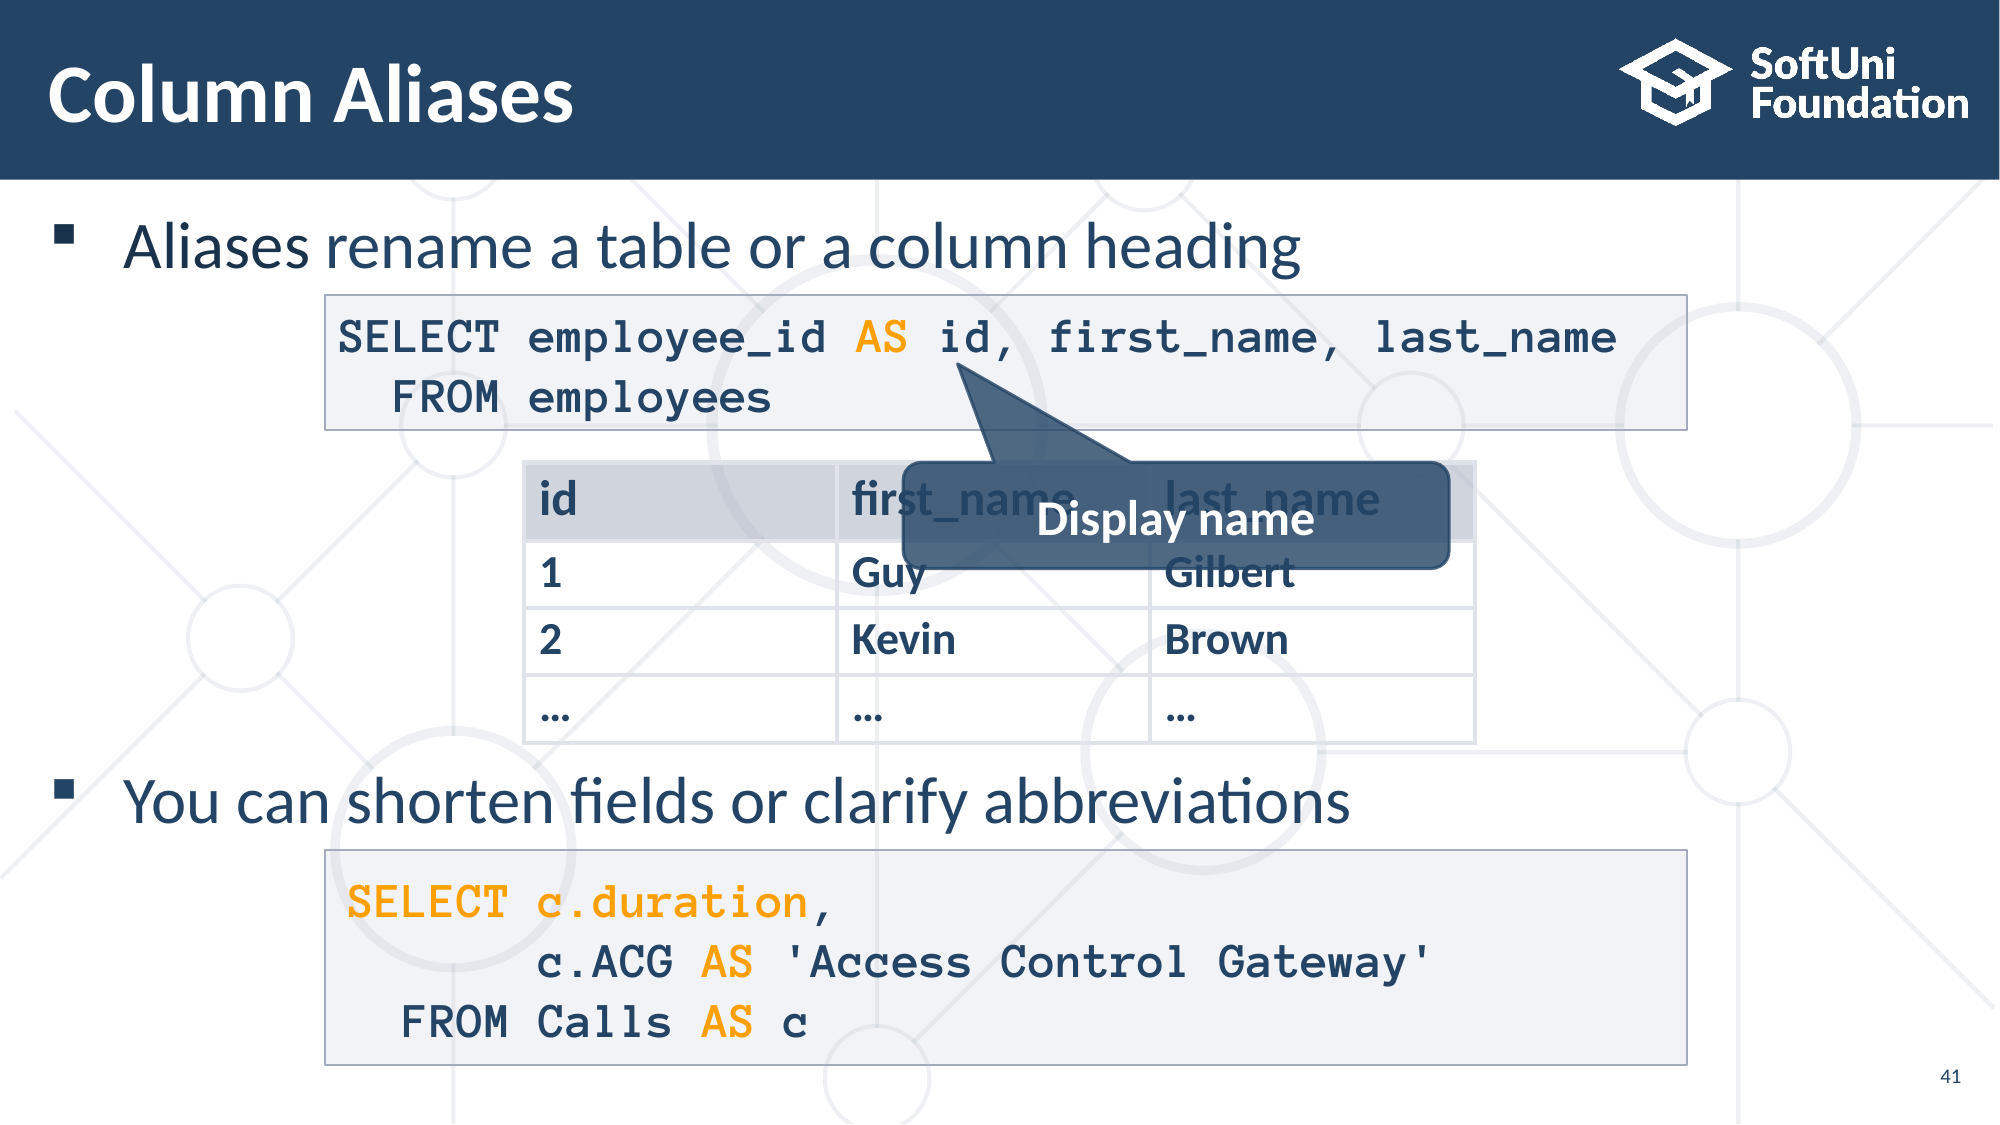

# Column Aliases
Aliases rename a table or a column heading
You can shorten fields or clarify abbreviations
SELECT employee_id AS id, first_name, last_name
  FROM employees
| id | first\_name | last\_name |
| --- | --- | --- |
| 1 | Guy | Gilbert |
| 2 | Kevin | Brown |
| … | … | … |
Display name
SELECT c.duration,
       c.ACG AS 'Access Control Gateway'
  FROM Calls AS c
41